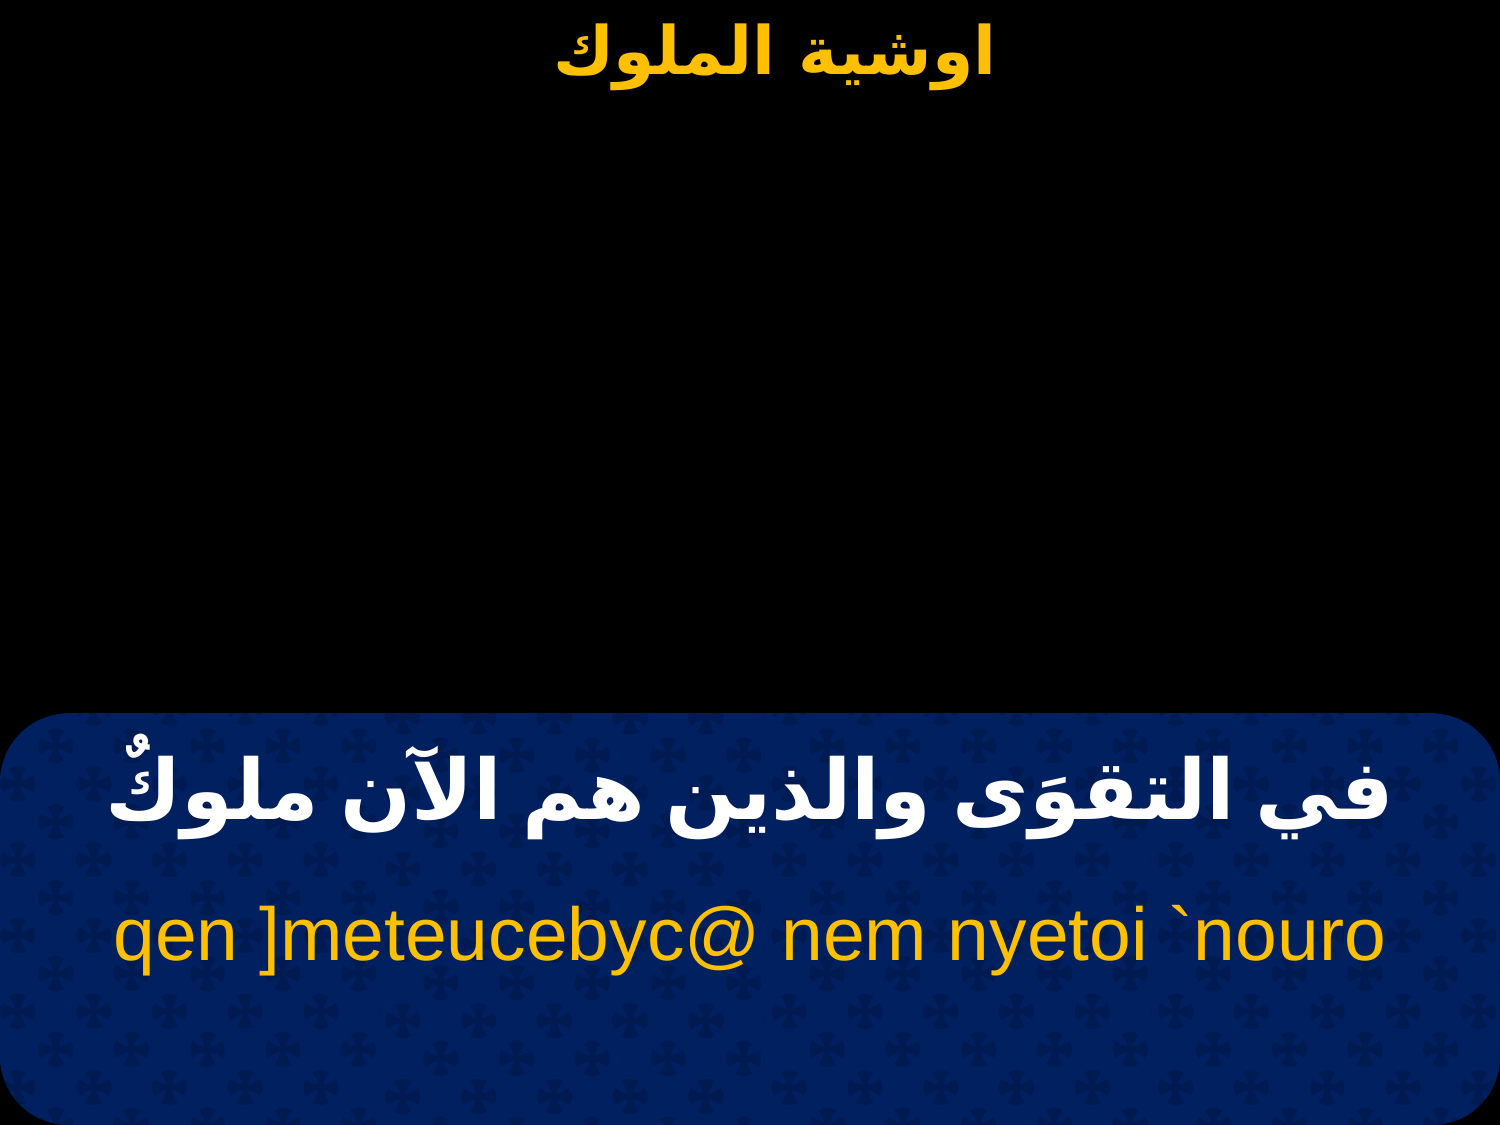

# في التقوَى والذين هم الآن ملوكٌ
qen ]meteucebyc@ nem nyetoi `nouro